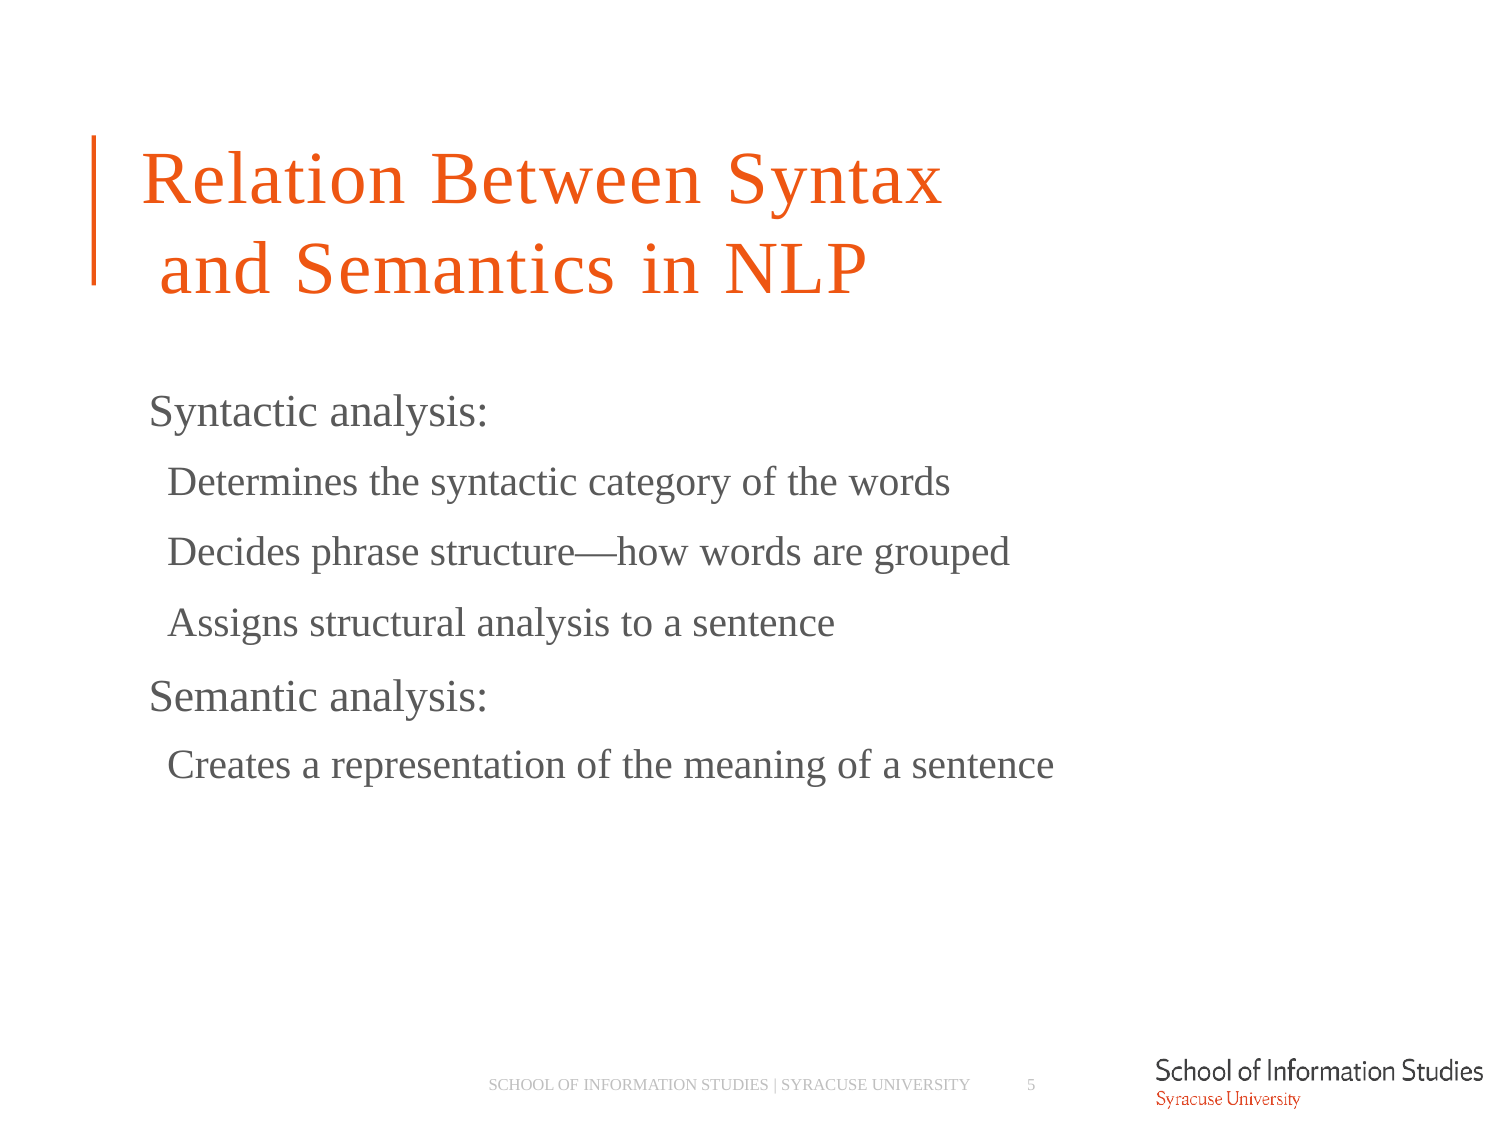

# Relation Between Syntax  and Semantics in NLP
Syntactic analysis:
­ Determines the syntactic category of the words
­ Decides phrase structure—how words are grouped
­ Assigns structural analysis to a sentence
Semantic analysis:
­ Creates a representation of the meaning of a sentence
SCHOOL OF INFORMATION STUDIES | SYRACUSE UNIVERSITY
5